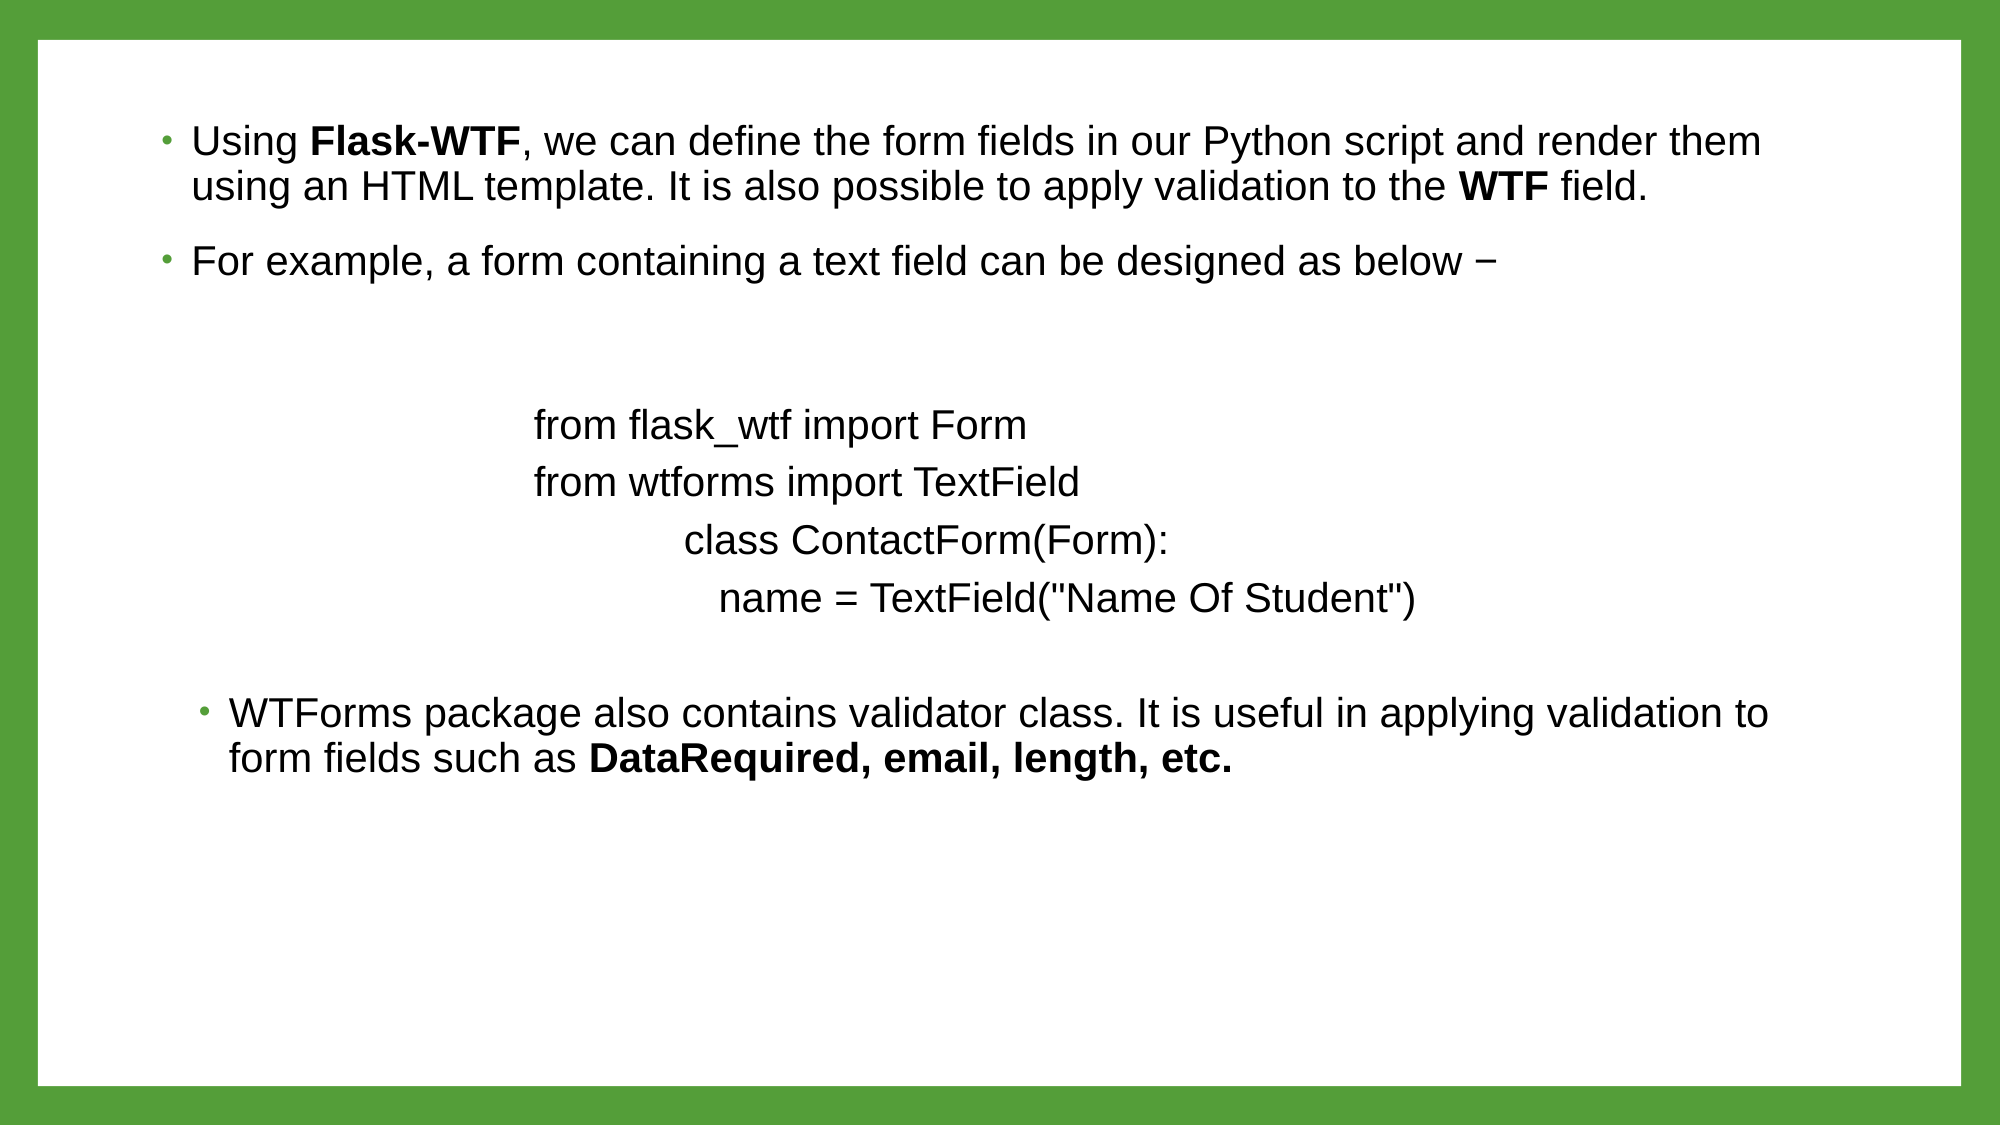

Using Flask-WTF, we can define the form fields in our Python script and render them using an HTML template. It is also possible to apply validation to the WTF field.
For example, a form containing a text field can be designed as below −

from flask_wtf import Form
from wtforms import TextField
	class ContactForm(Form):
	   name = TextField("Name Of Student")

WTForms package also contains validator class. It is useful in applying validation to form fields such as DataRequired, email, length, etc.